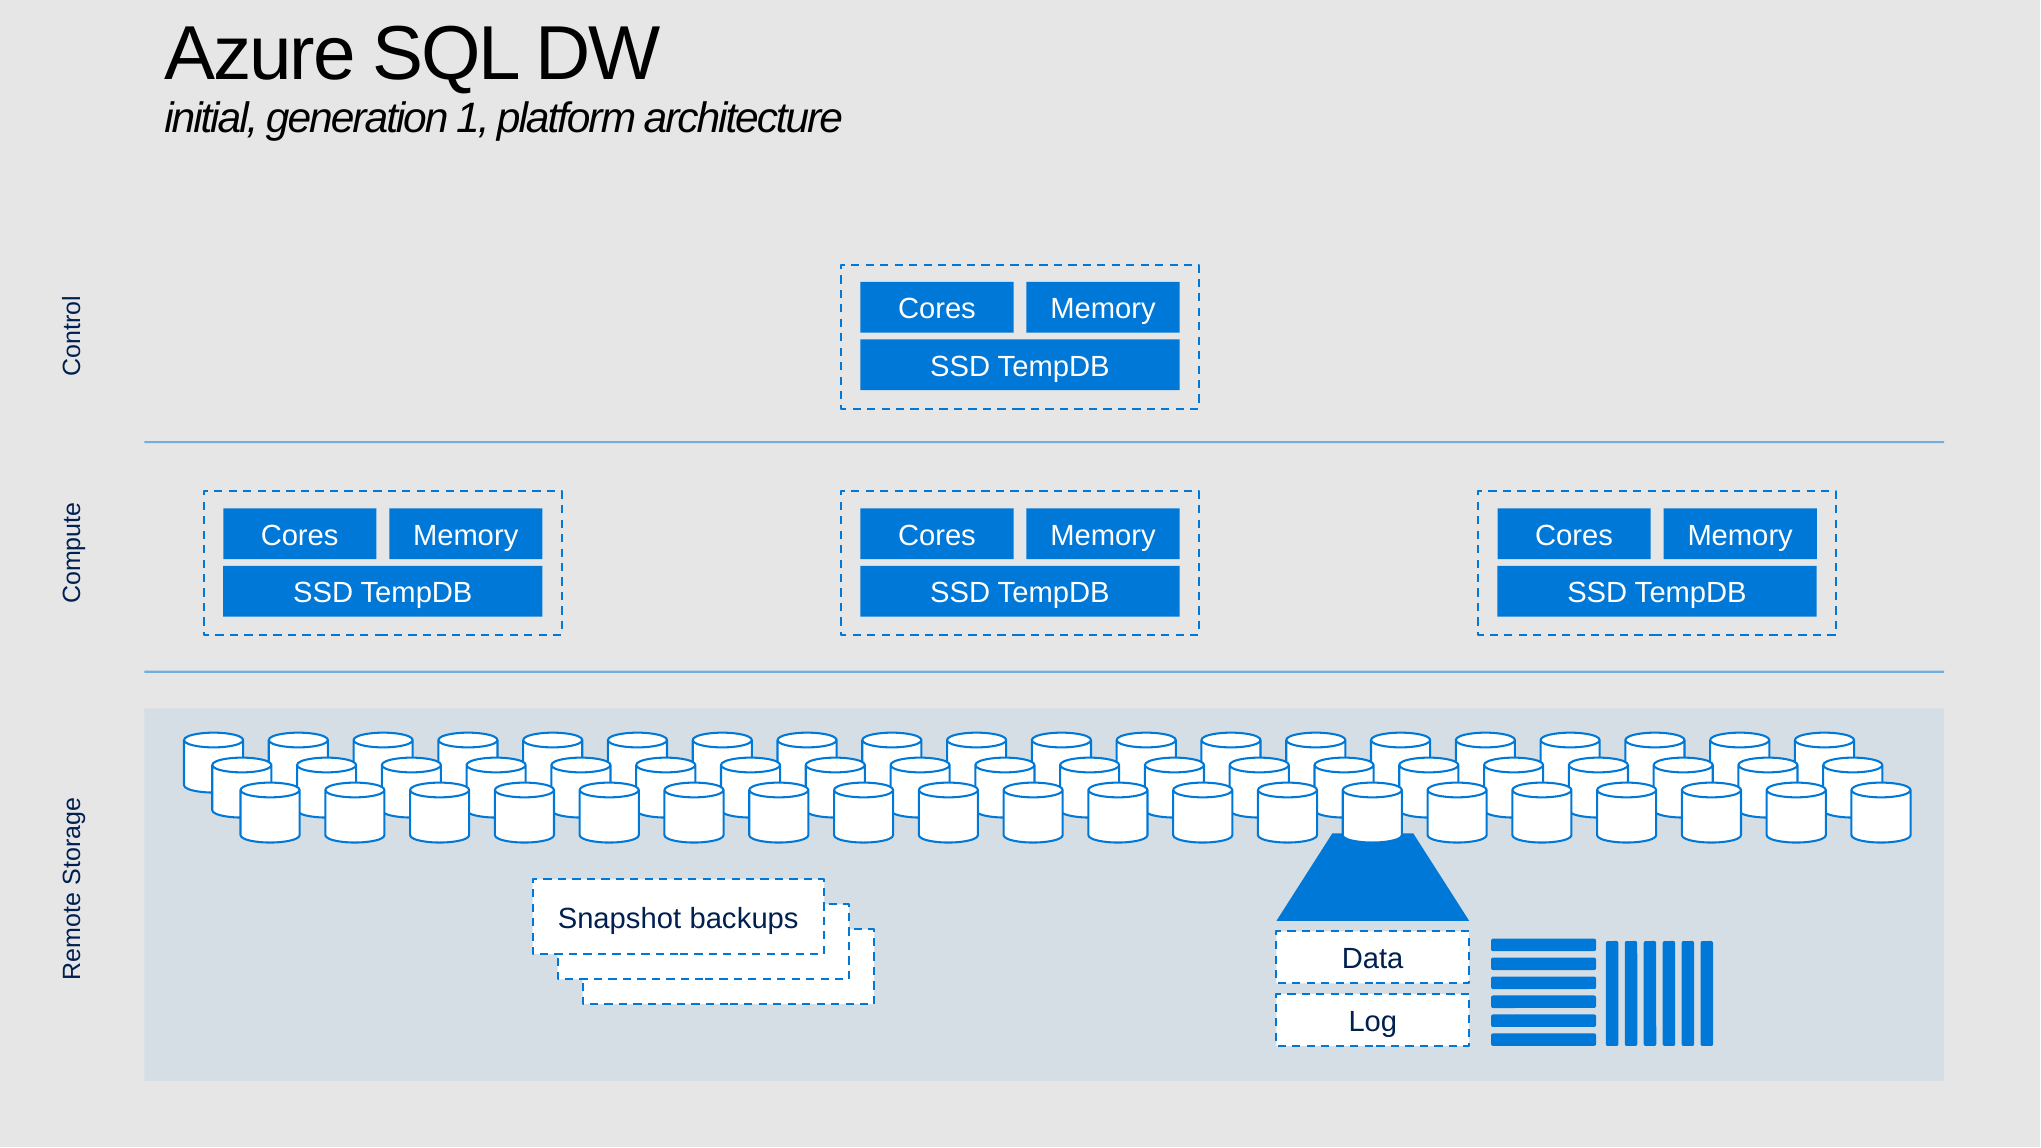

# Azure SQL DW initial, generation 1, platform architecture

Cores
Memory
SSD TempDB
Control

Cores
Memory
SSD TempDB

Cores
Memory
SSD TempDB

Cores
Memory
SSD TempDB
Compute

Remote Storage
Snapshot backups

Data

Log